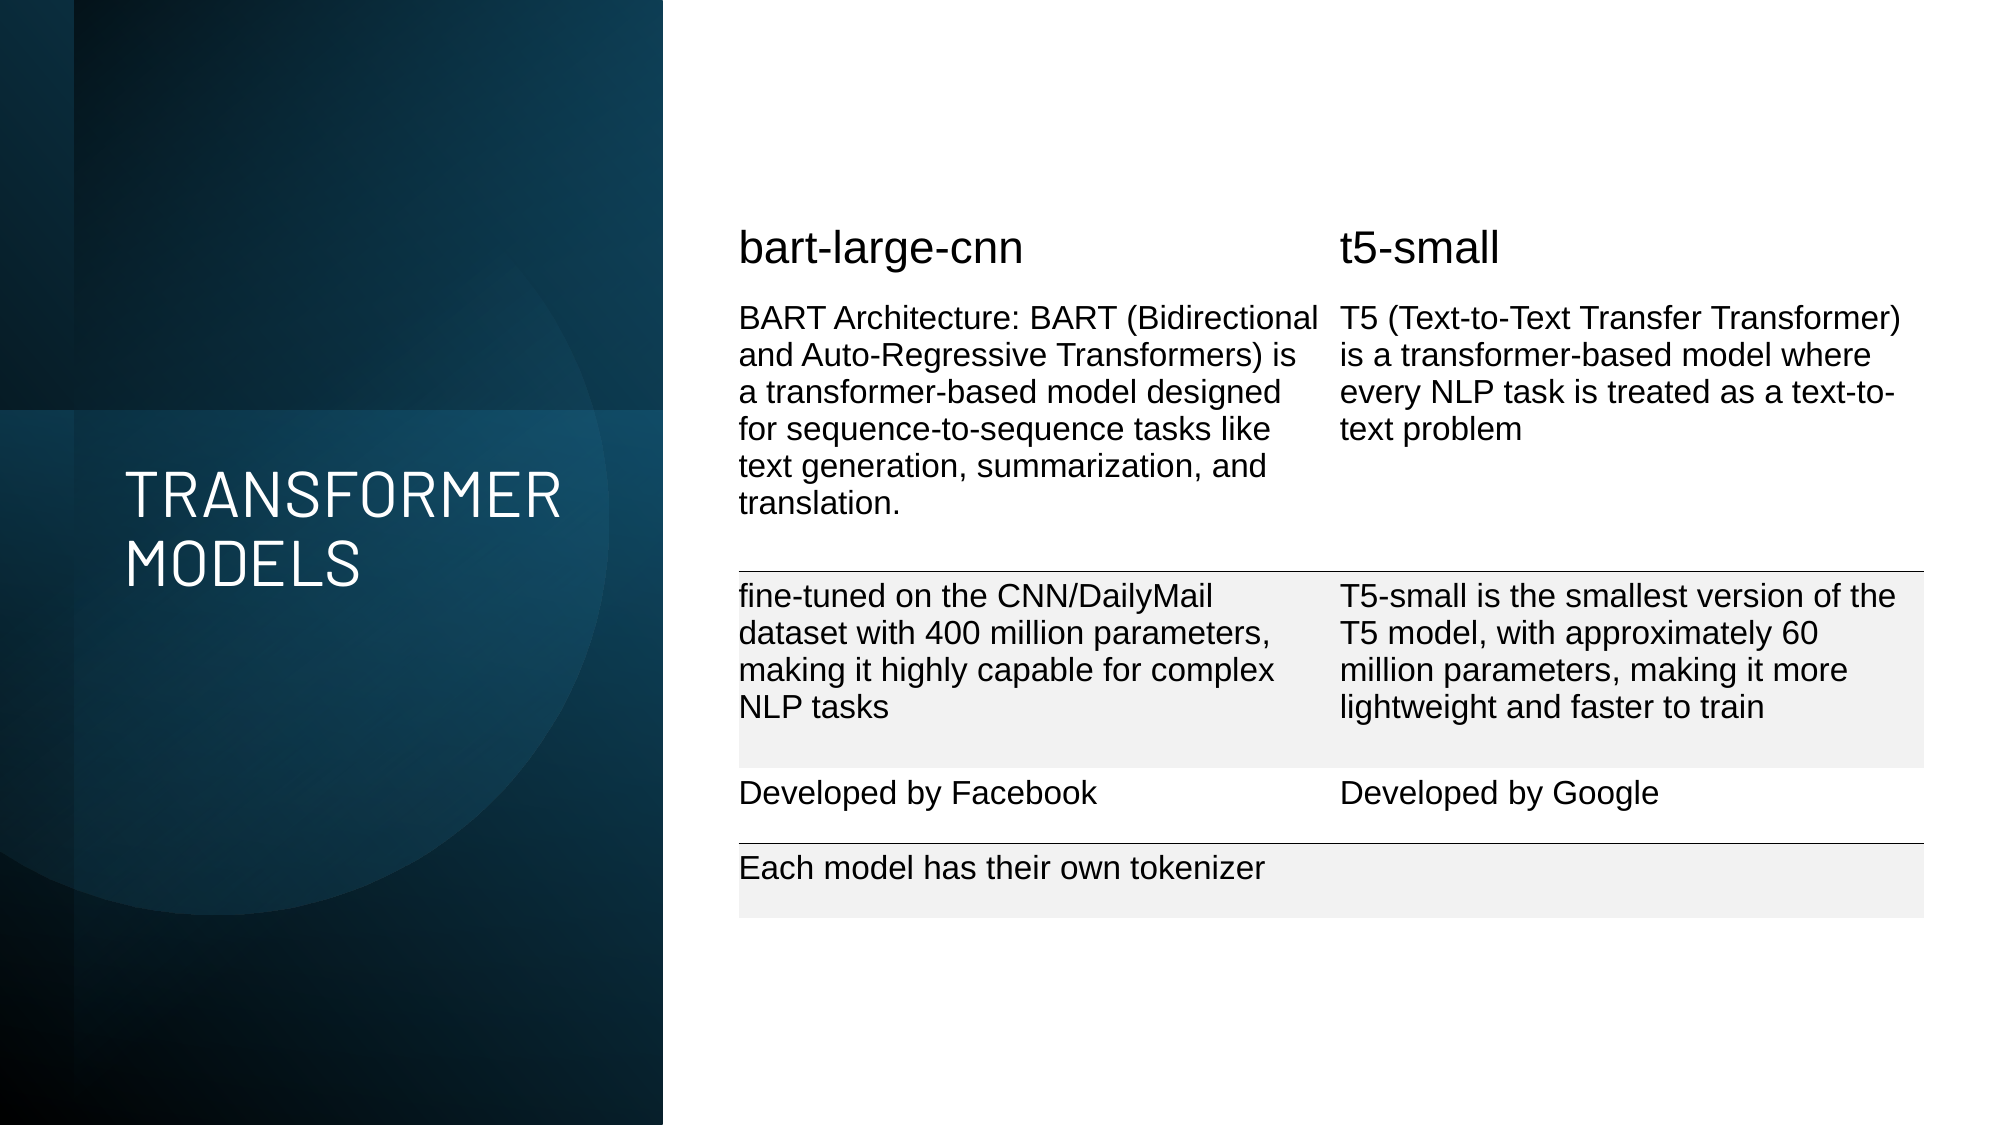

| bart-large-cnn | t5-small |
| --- | --- |
| BART Architecture: BART (Bidirectional and Auto-Regressive Transformers) is a transformer-based model designed for sequence-to-sequence tasks like text generation, summarization, and translation. | T5 (Text-to-Text Transfer Transformer) is a transformer-based model where every NLP task is treated as a text-to-text problem |
| fine-tuned on the CNN/DailyMail dataset with 400 million parameters, making it highly capable for complex NLP tasks | T5-small is the smallest version of the T5 model, with approximately 60 million parameters, making it more lightweight and faster to train |
| Developed by Facebook | Developed by Google |
| Each model has their own tokenizer |  |

# TRANSFORMER MODELS